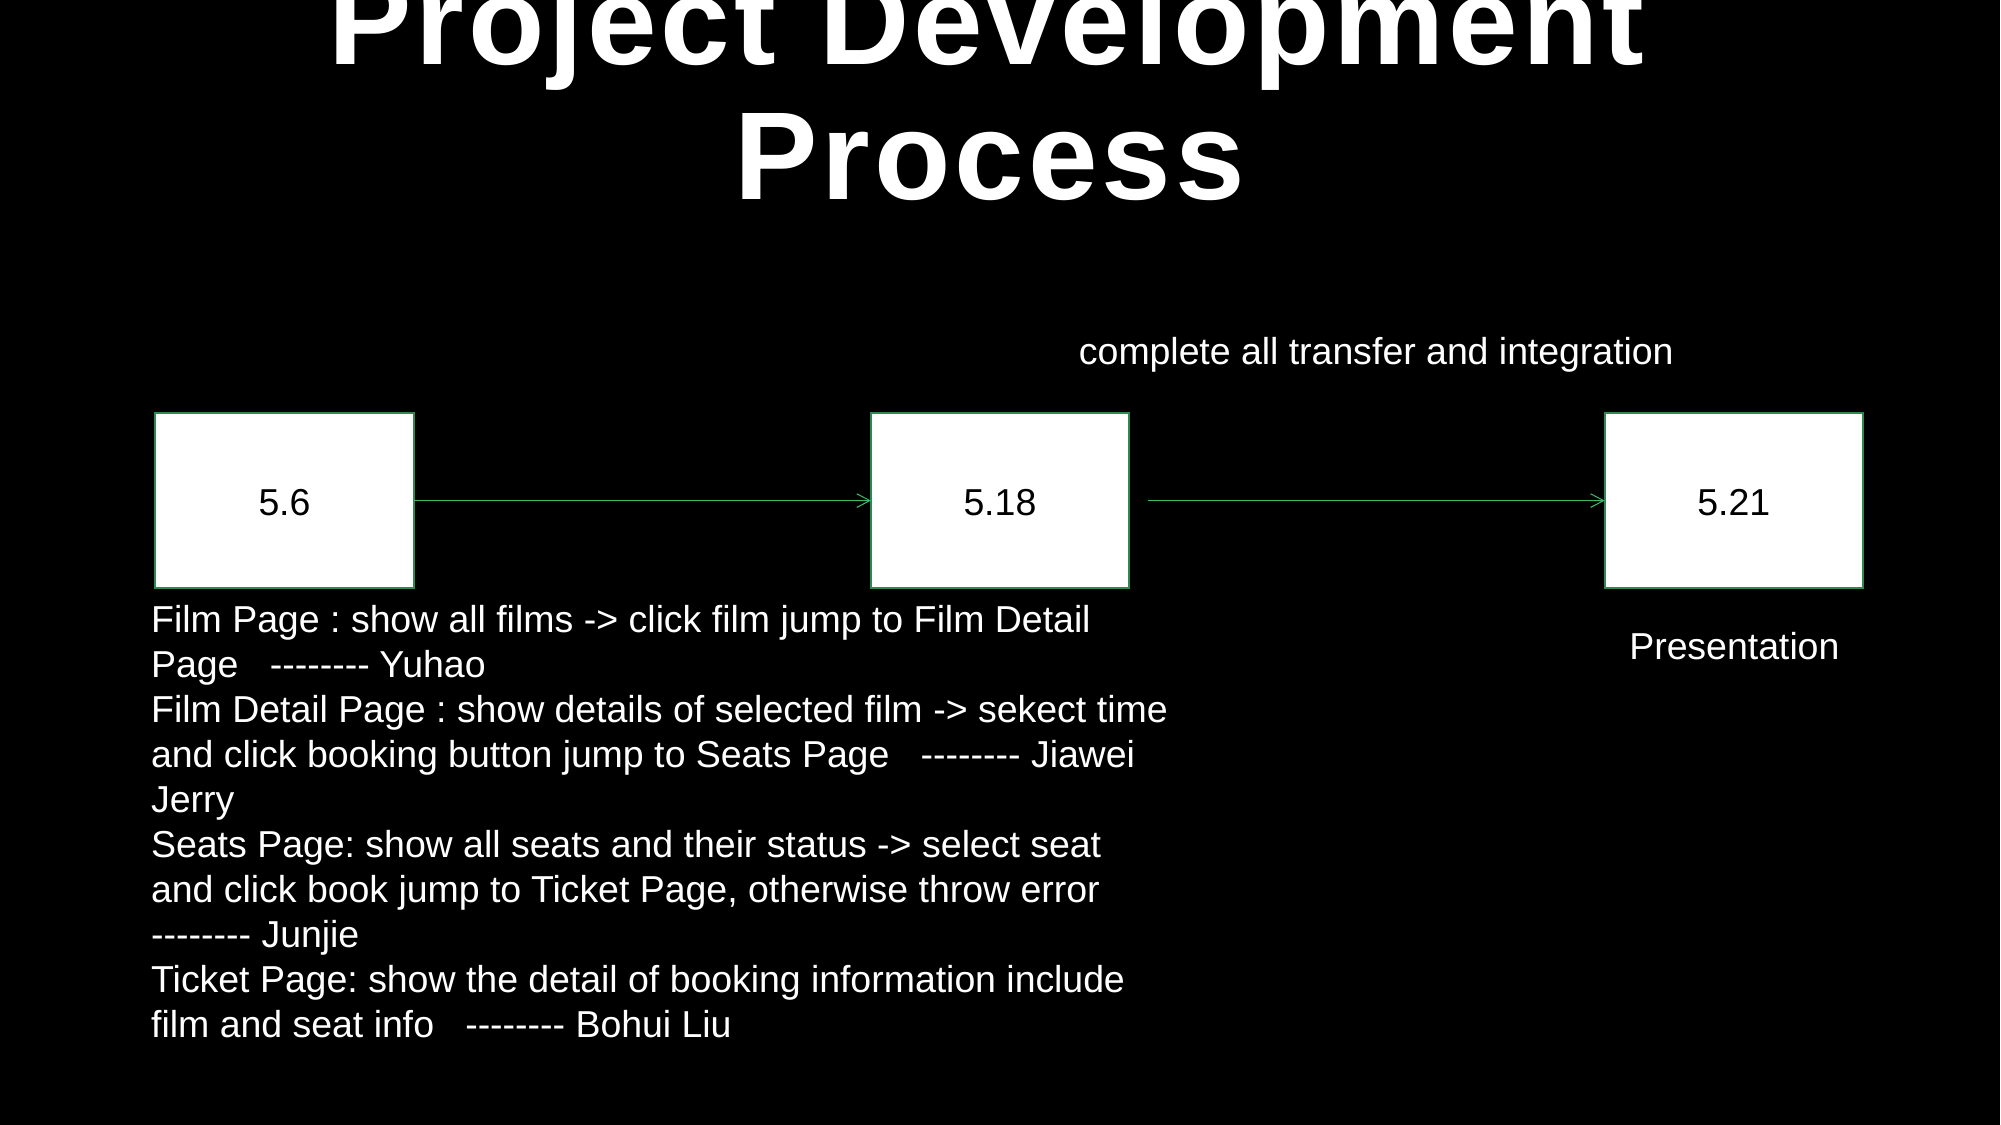

# Project Development Process

complete all transfer and integration
5.6
5.18
5.21
Film Page : show all films -> click film jump to Film Detail Page   -------- Yuhao
Film Detail Page : show details of selected film -> sekect time and click booking button jump to Seats Page   -------- Jiawei Jerry
Seats Page: show all seats and their status -> select seat and click book jump to Ticket Page, otherwise throw error   -------- Junjie
Ticket Page: show the detail of booking information include film and seat info   -------- Bohui Liu
Presentation